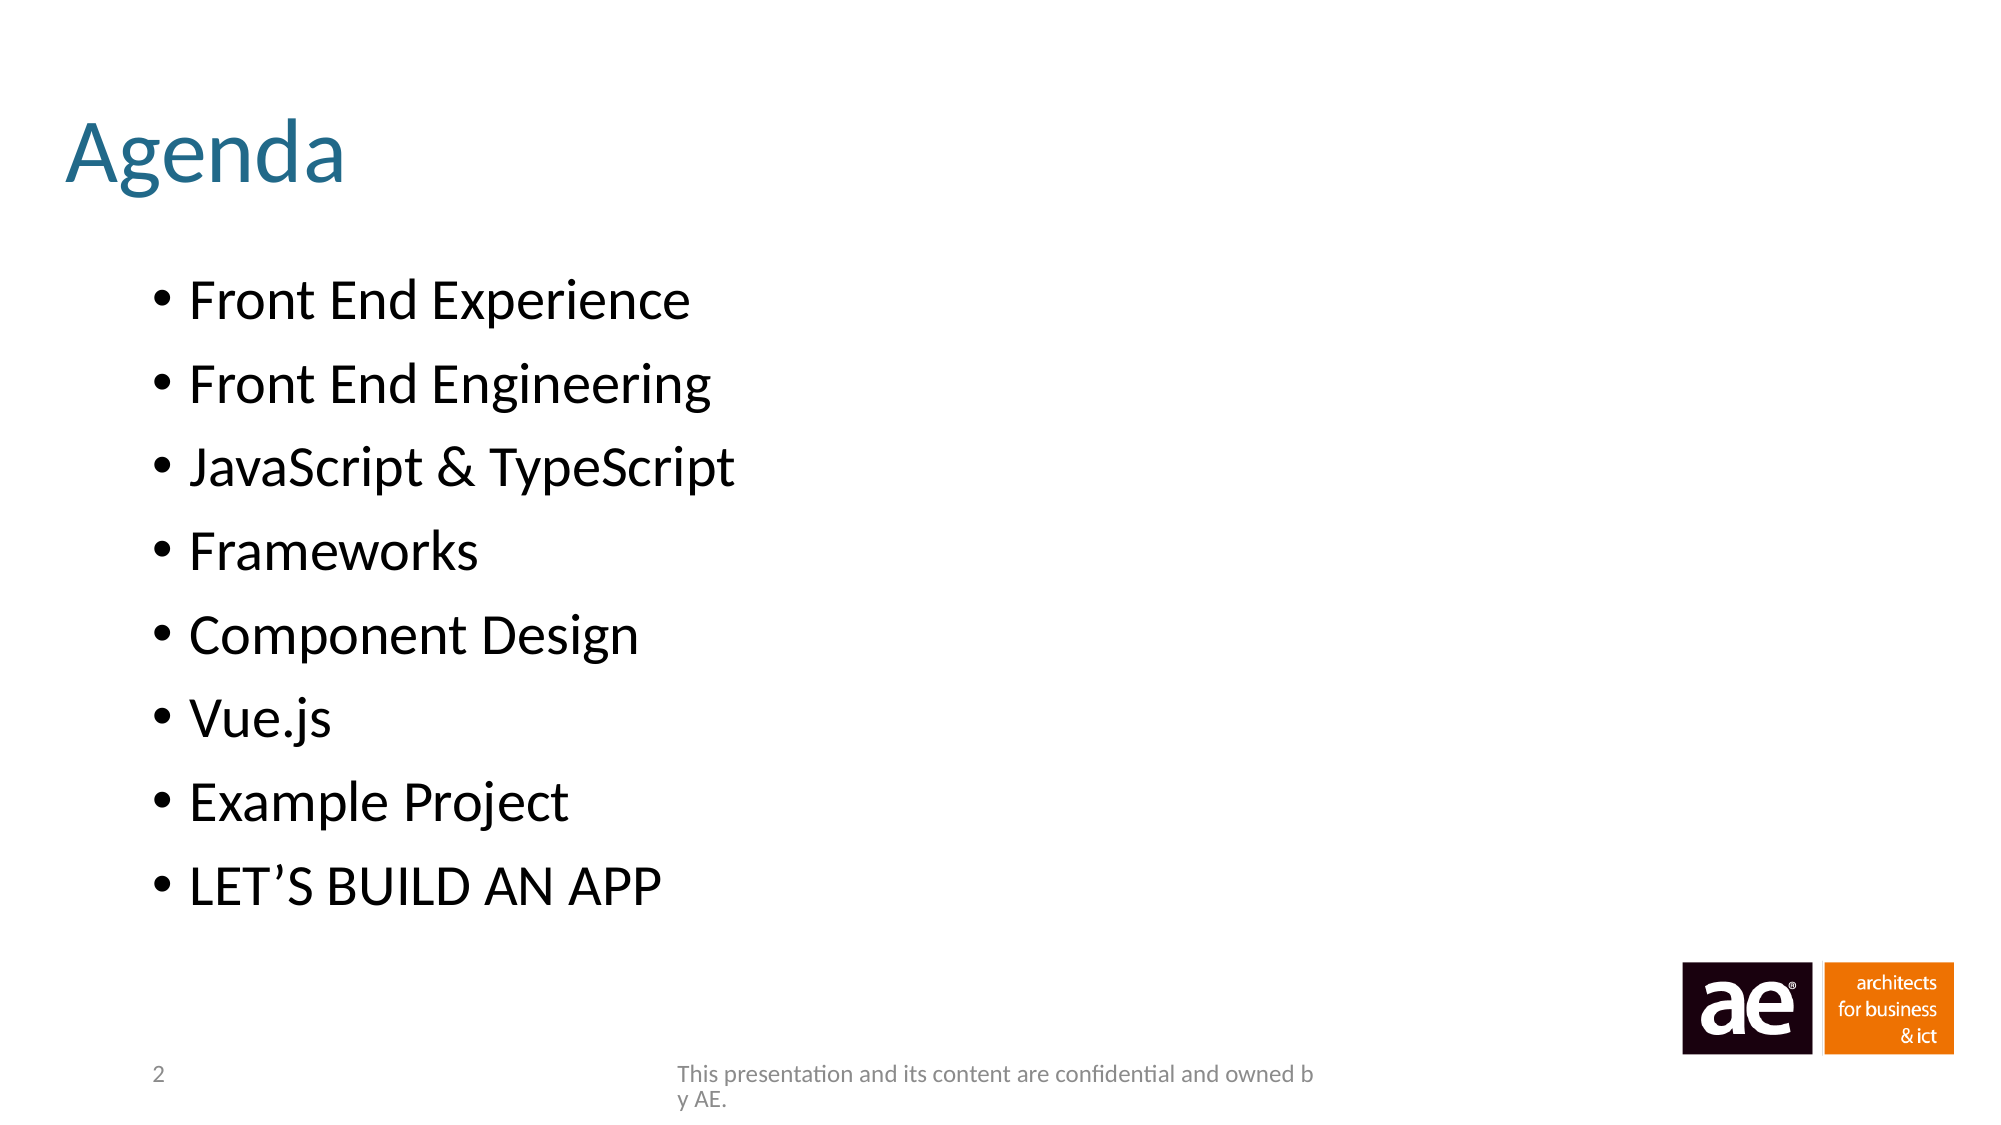

# Agenda
Front End Experience
Front End Engineering
JavaScript & TypeScript
Frameworks
Component Design
Vue.js
Example Project
LET’S BUILD AN APP

2
This presentation and its content are confidential and owned by AE.